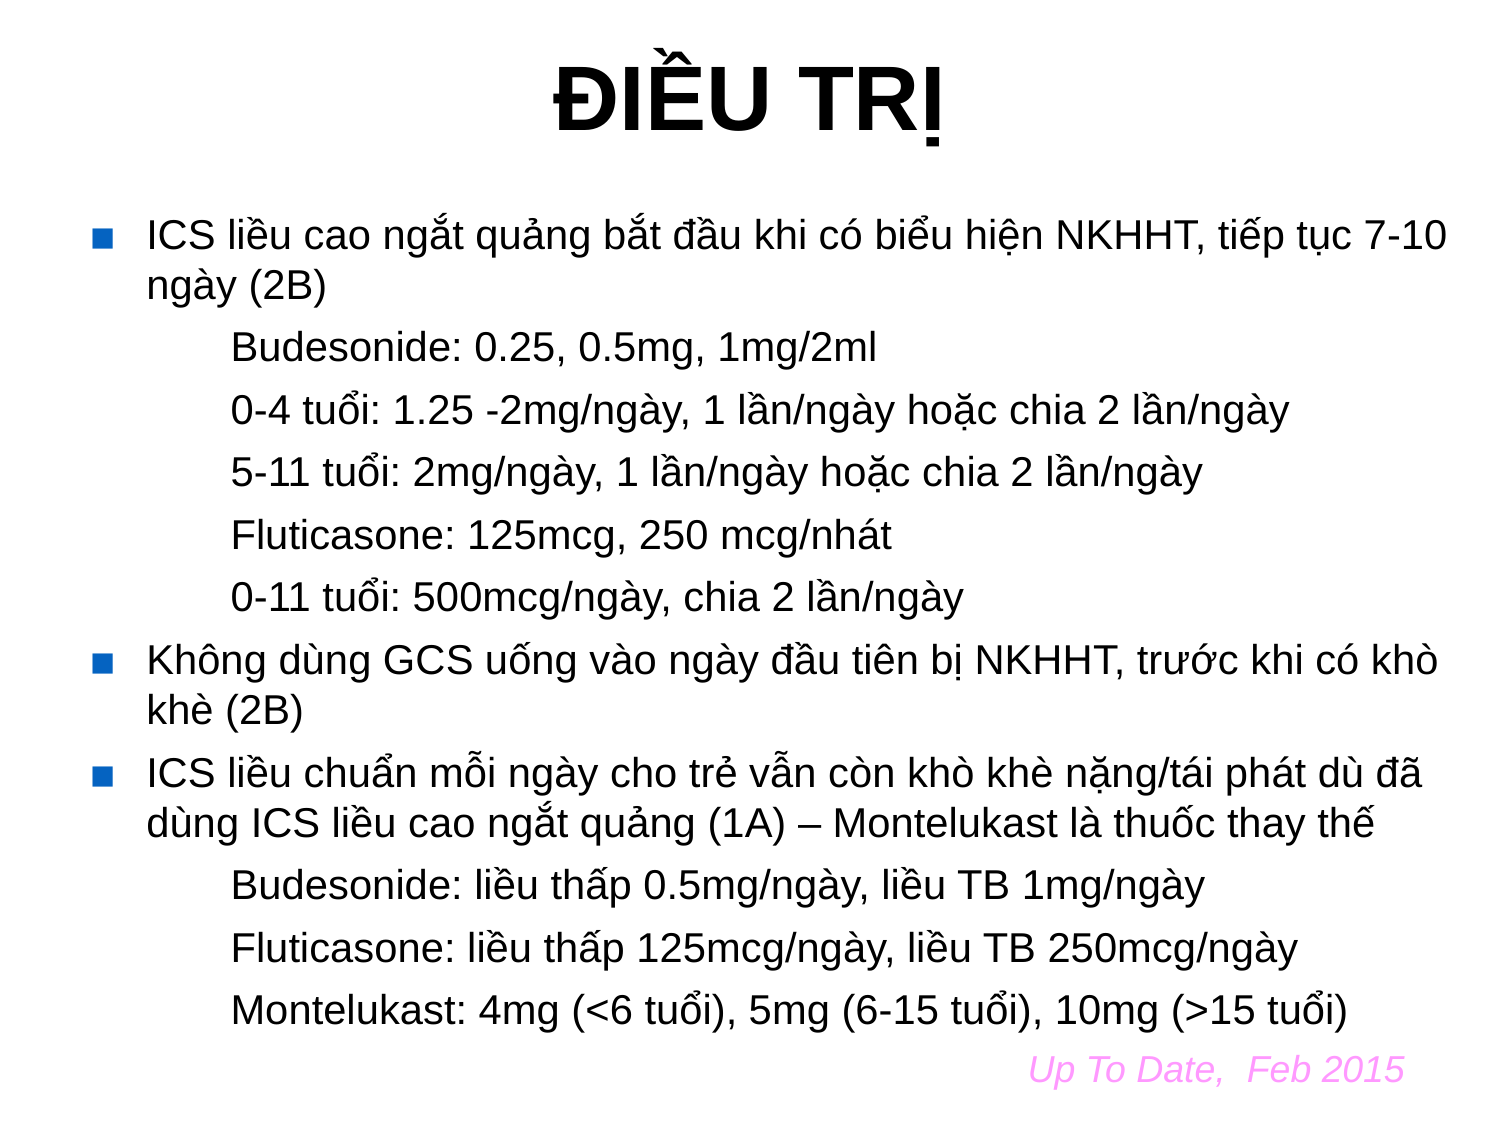

# ĐIỀU TRỊ
ICS liều cao ngắt quảng bắt đầu khi có biểu hiện NKHHT, tiếp tục 7-10 ngày (2B)
Budesonide: 0.25, 0.5mg, 1mg/2ml
0-4 tuổi: 1.25 -2mg/ngày, 1 lần/ngày hoặc chia 2 lần/ngày
5-11 tuổi: 2mg/ngày, 1 lần/ngày hoặc chia 2 lần/ngày
Fluticasone: 125mcg, 250 mcg/nhát
0-11 tuổi: 500mcg/ngày, chia 2 lần/ngày
Không dùng GCS uống vào ngày đầu tiên bị NKHHT, trước khi có khò khè (2B)
ICS liều chuẩn mỗi ngày cho trẻ vẫn còn khò khè nặng/tái phát dù đã dùng ICS liều cao ngắt quảng (1A) – Montelukast là thuốc thay thế
Budesonide: liều thấp 0.5mg/ngày, liều TB 1mg/ngày
Fluticasone: liều thấp 125mcg/ngày, liều TB 250mcg/ngày
Montelukast: 4mg (<6 tuổi), 5mg (6-15 tuổi), 10mg (>15 tuổi)

Up To Date,  Feb 2015